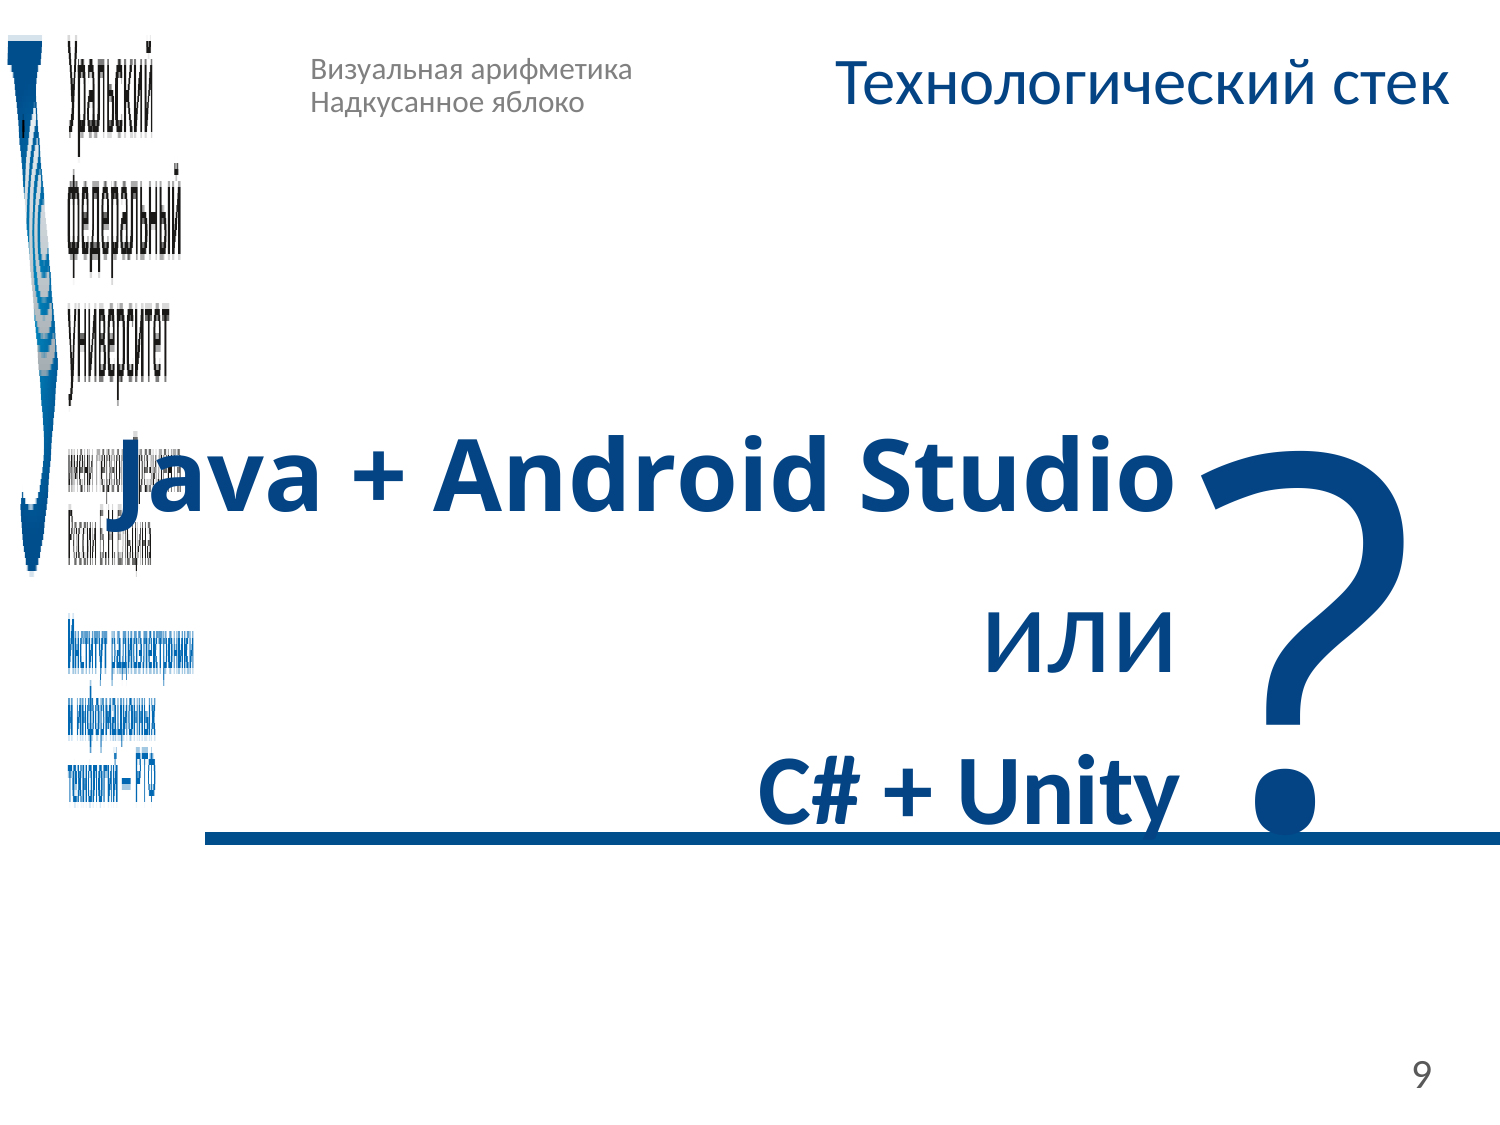

# Технологический стек
Визуальная арифметика
Надкусанное яблоко

?
Java + Android Studio
или
С# + Unity
9